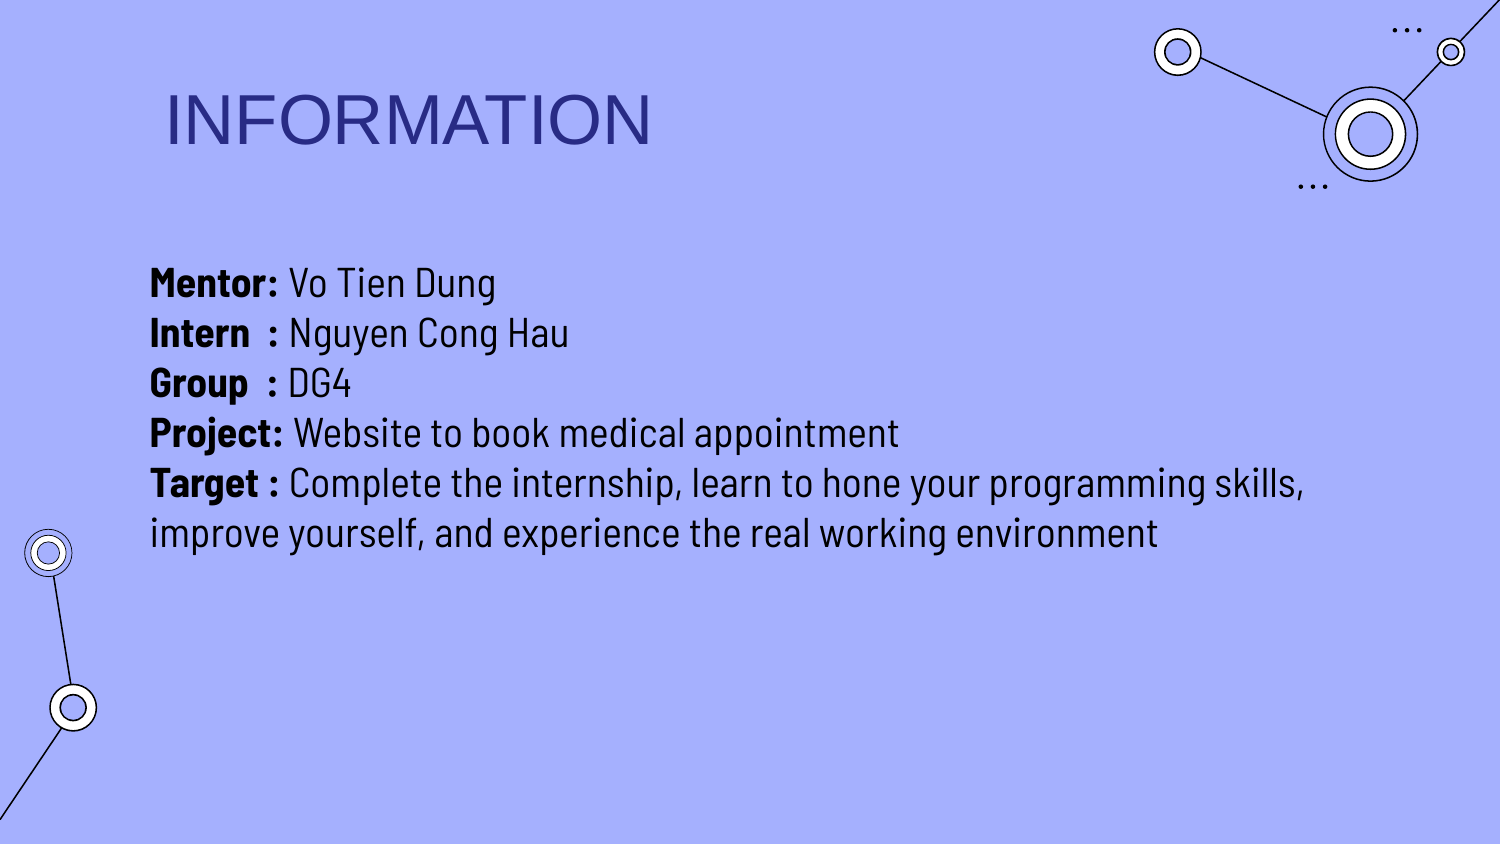

# INFORMATION

Mentor: Vo Tien Dung
Intern  : Nguyen Cong Hau
Group  : DG4
Project: Website to book medical appointment
Target : Complete the internship, learn to hone your programming skills, improve yourself, and experience the real working environment